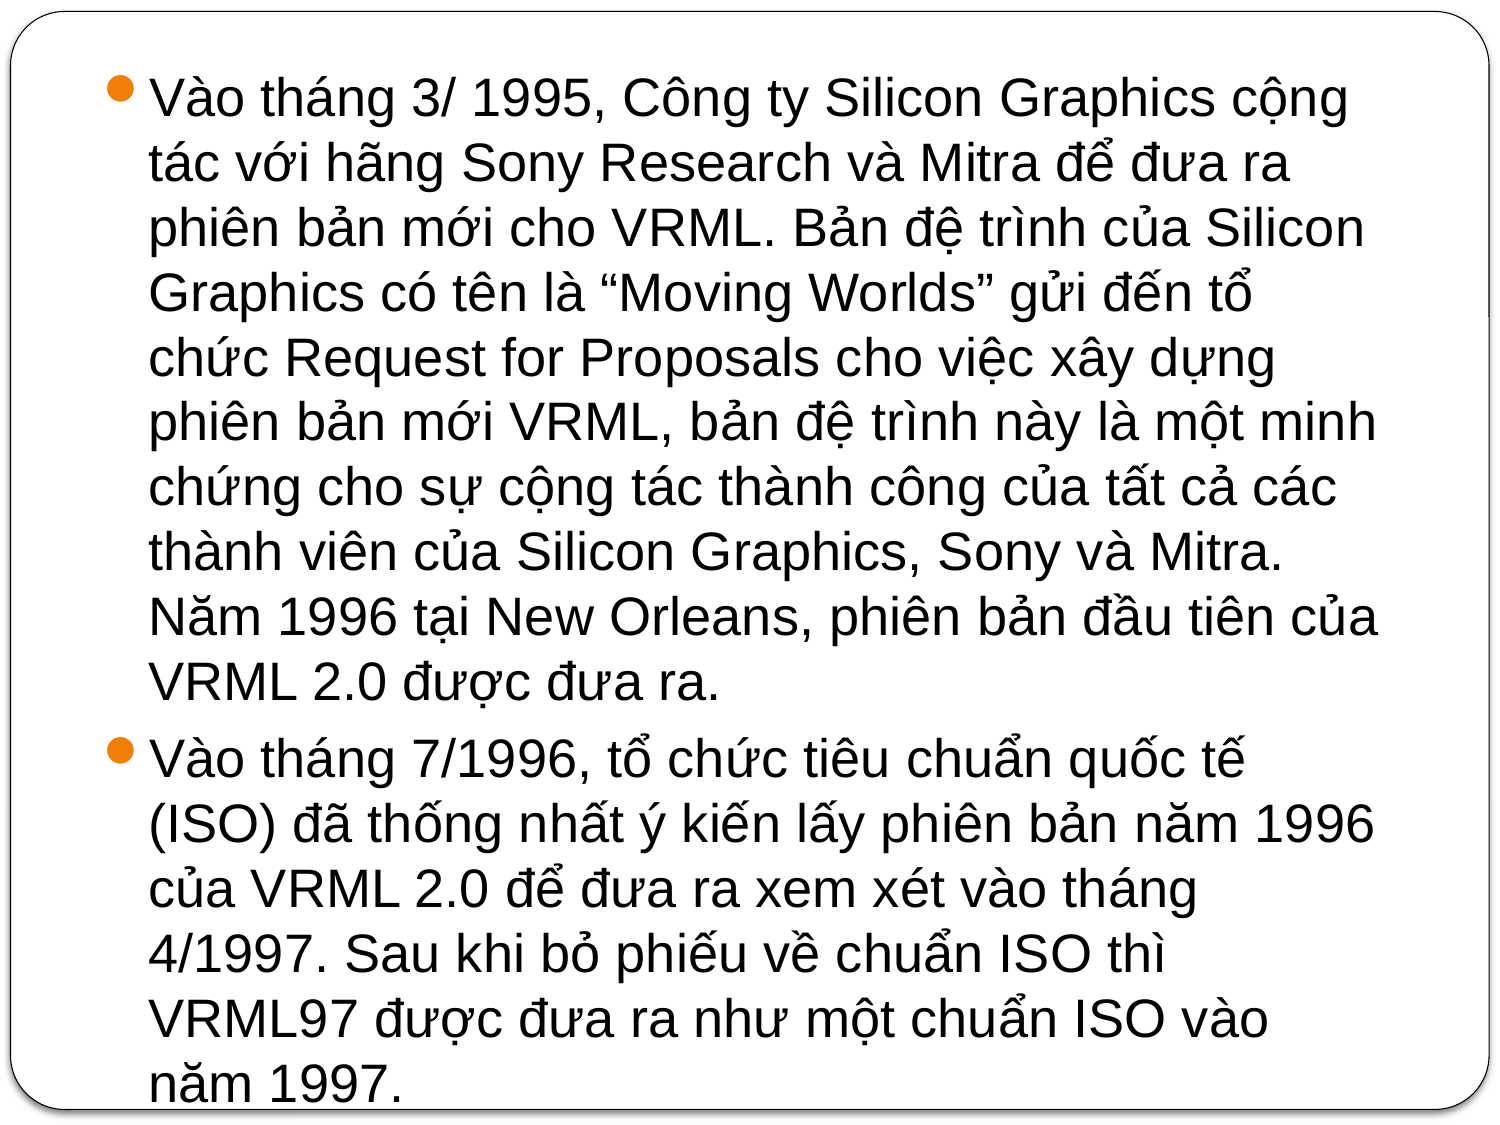

Vào tháng 3/ 1995, Công ty Silicon Graphics cộng tác với hãng Sony Research và Mitra để đưa ra phiên bản mới cho VRML. Bản đệ trình của Silicon Graphics có tên là “Moving Worlds” gửi đến tổ chức Request for Proposals cho việc xây dựng phiên bản mới VRML, bản đệ trình này là một minh chứng cho sự cộng tác thành công của tất cả các thành viên của Silicon Graphics, Sony và Mitra. Năm 1996 tại New Orleans, phiên bản đầu tiên của VRML 2.0 được đưa ra.
Vào tháng 7/1996, tổ chức tiêu chuẩn quốc tế (ISO) đã thống nhất ý kiến lấy phiên bản năm 1996 của VRML 2.0 để đưa ra xem xét vào tháng 4/1997. Sau khi bỏ phiếu về chuẩn ISO thì VRML97 được đưa ra như một chuẩn ISO vào năm 1997.